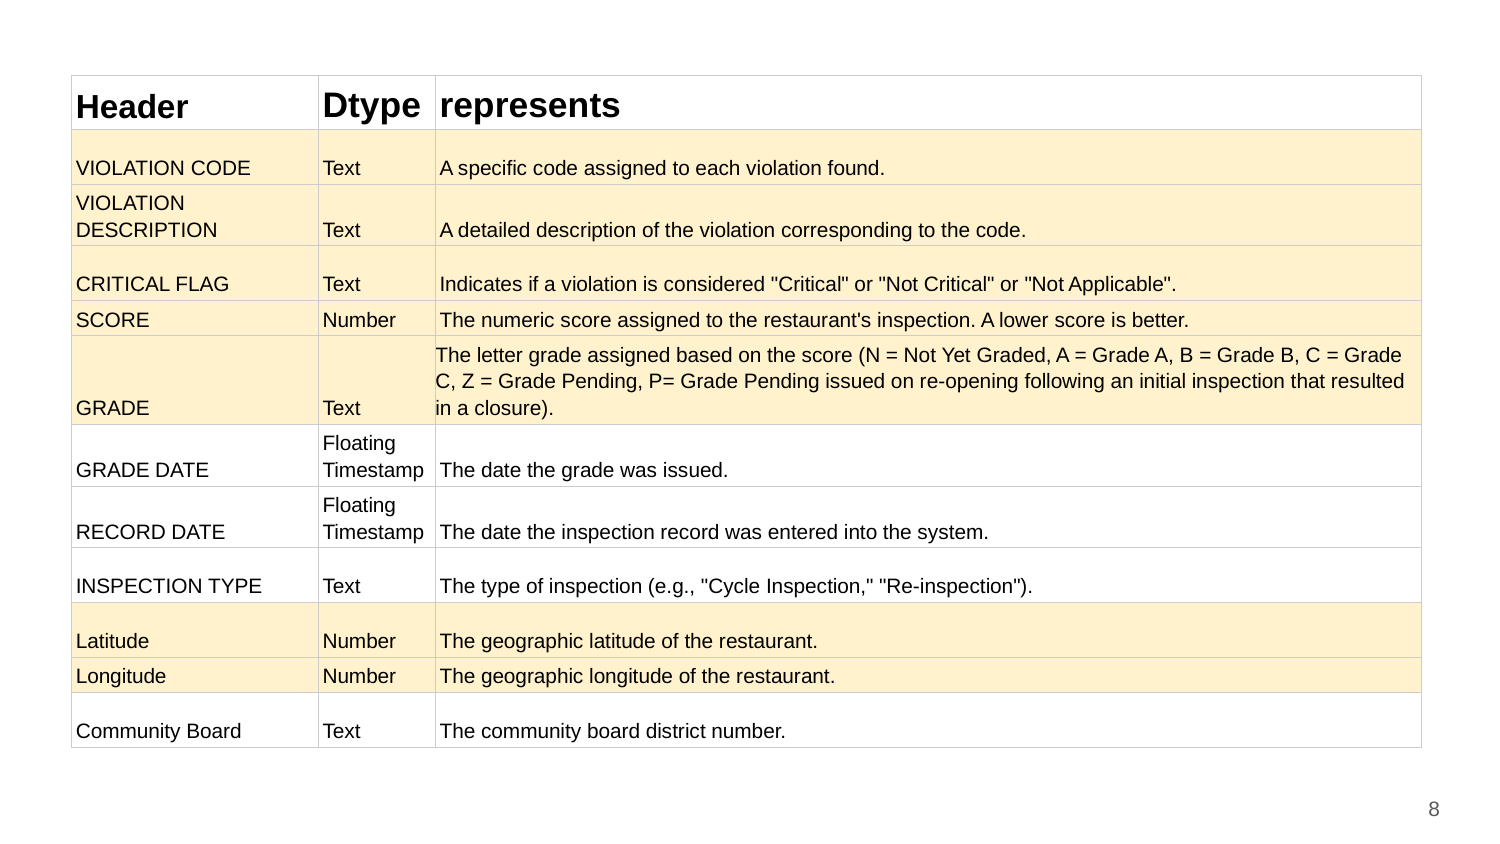

| Header | Dtype | represents |
| --- | --- | --- |
| VIOLATION CODE | Text | A specific code assigned to each violation found. |
| VIOLATION DESCRIPTION | Text | A detailed description of the violation corresponding to the code. |
| CRITICAL FLAG | Text | Indicates if a violation is considered "Critical" or "Not Critical" or "Not Applicable". |
| SCORE | Number | The numeric score assigned to the restaurant's inspection. A lower score is better. |
| GRADE | Text | The letter grade assigned based on the score (N = Not Yet Graded, A = Grade A, B = Grade B, C = Grade C, Z = Grade Pending, P= Grade Pending issued on re-opening following an initial inspection that resulted in a closure). |
| GRADE DATE | Floating Timestamp | The date the grade was issued. |
| RECORD DATE | Floating Timestamp | The date the inspection record was entered into the system. |
| INSPECTION TYPE | Text | The type of inspection (e.g., "Cycle Inspection," "Re-inspection"). |
| Latitude | Number | The geographic latitude of the restaurant. |
| Longitude | Number | The geographic longitude of the restaurant. |
| Community Board | Text | The community board district number. |
8